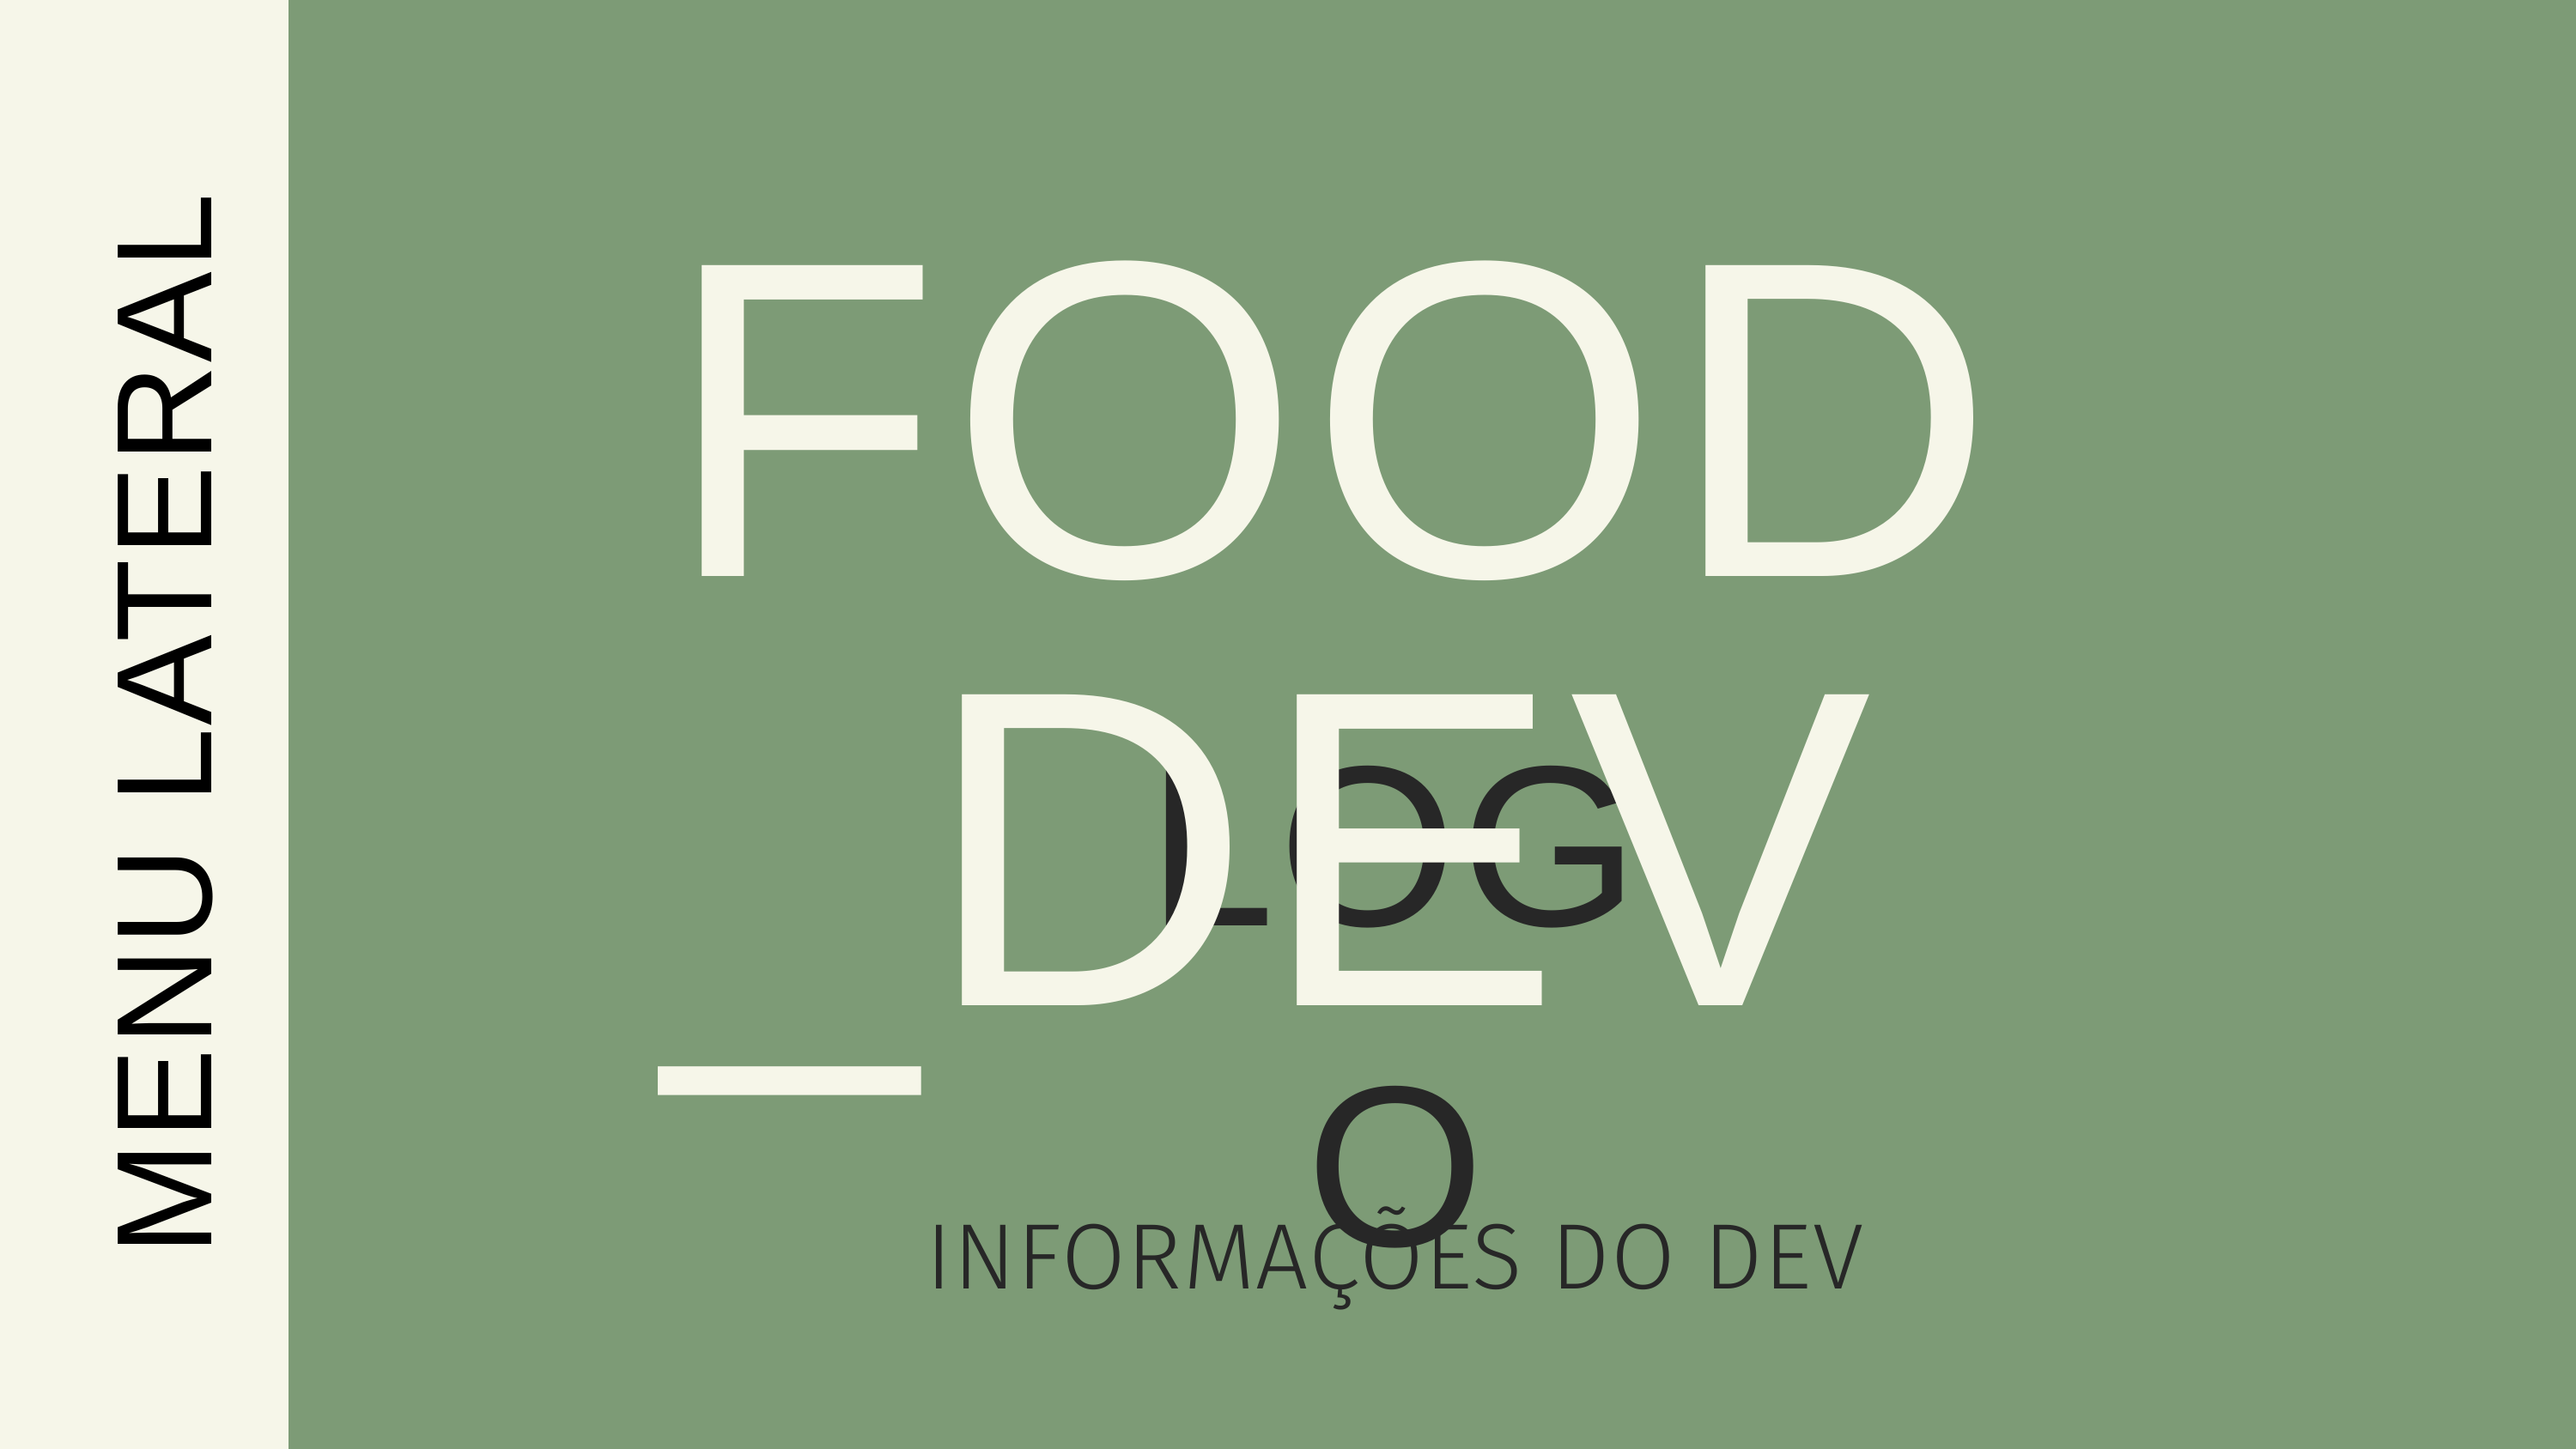

MENU LATERAL

FOOD_DEV
LOGO
INFORMAÇÕES DO DEV